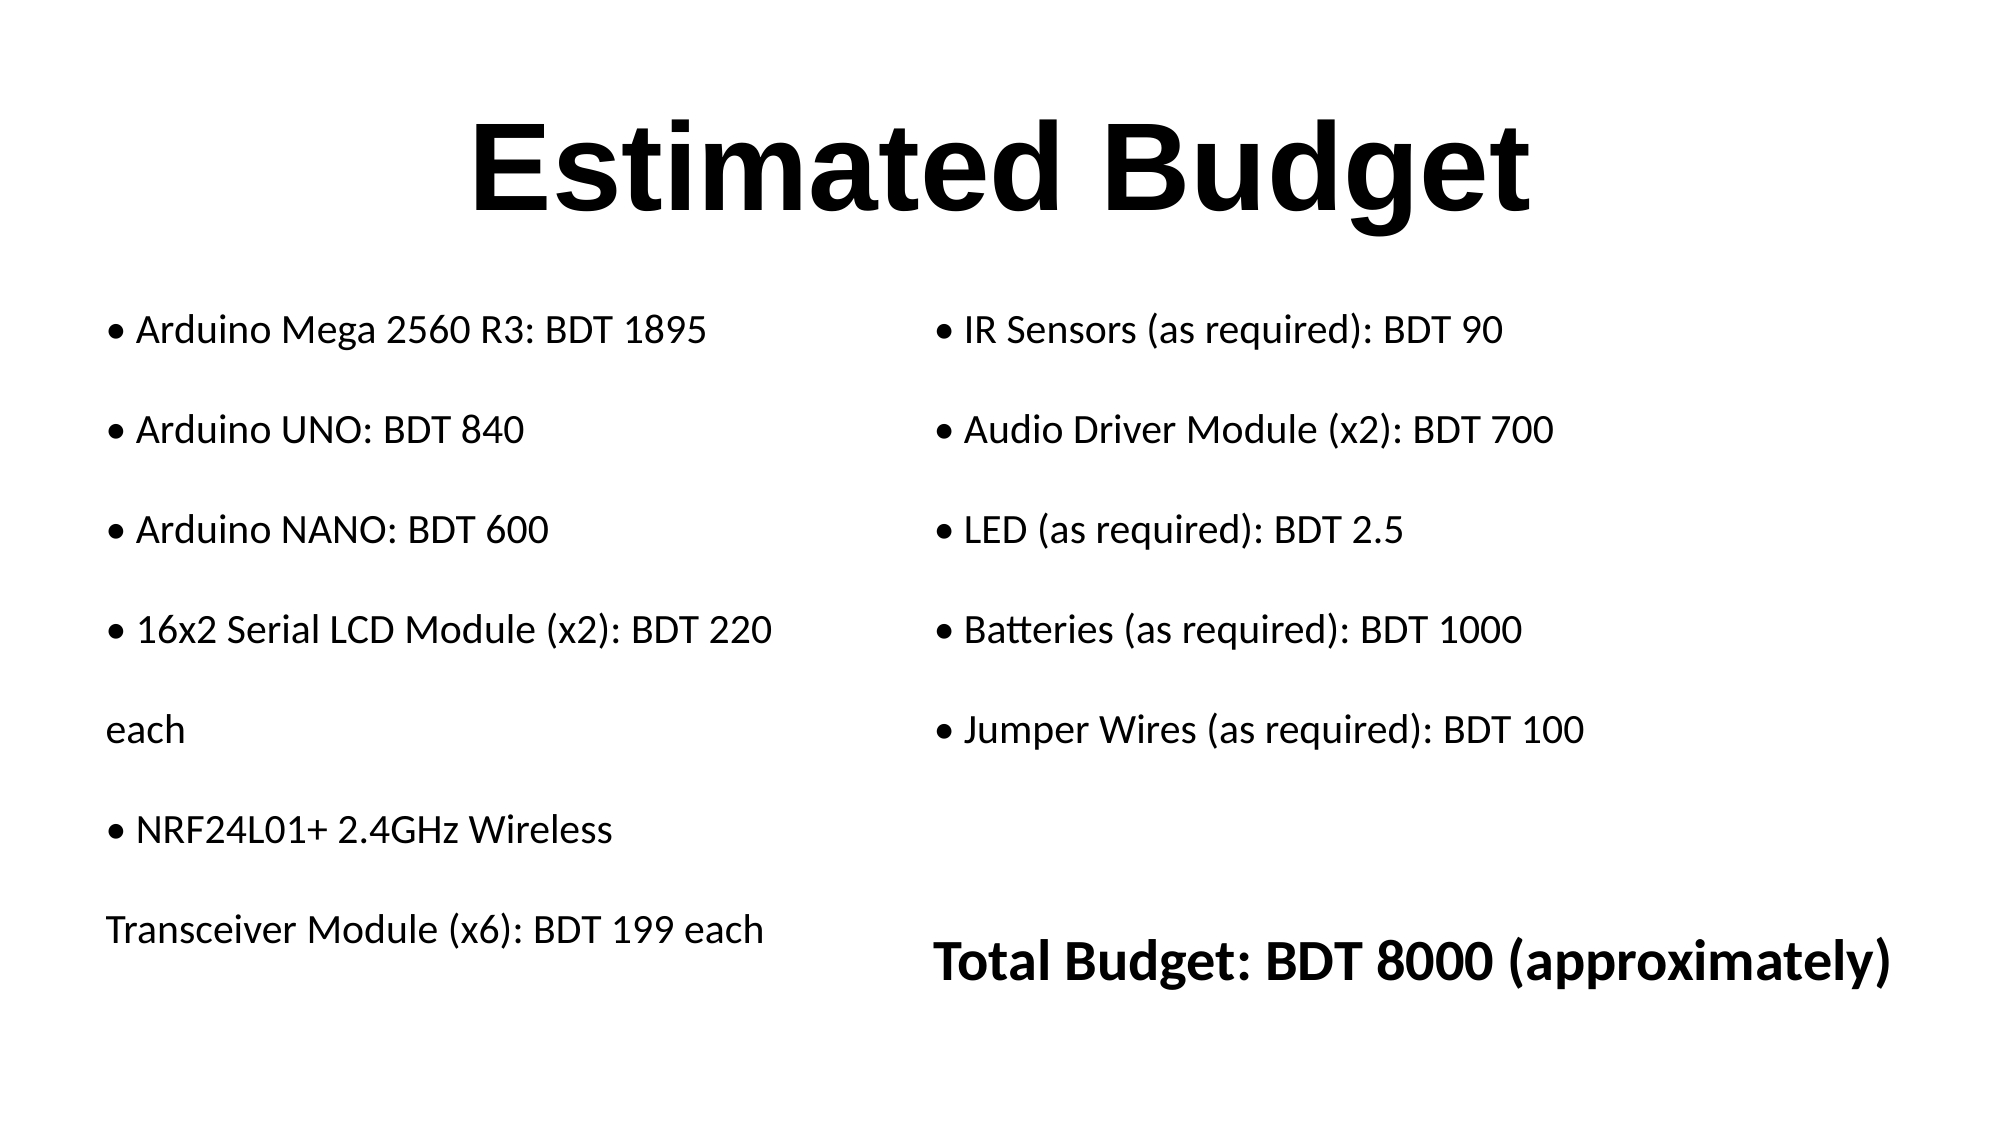

Estimated Budget

• Arduino Mega 2560 R3: BDT 1895
• Arduino UNO: BDT 840
• Arduino NANO: BDT 600
• 16x2 Serial LCD Module (x2): BDT 220 each
• NRF24L01+ 2.4GHz Wireless Transceiver Module (x6): BDT 199 each

• IR Sensors (as required): BDT 90
• Audio Driver Module (x2): BDT 700
• LED (as required): BDT 2.5
• Batteries (as required): BDT 1000
• Jumper Wires (as required): BDT 100

Total Budget: BDT 8000 (approximately)